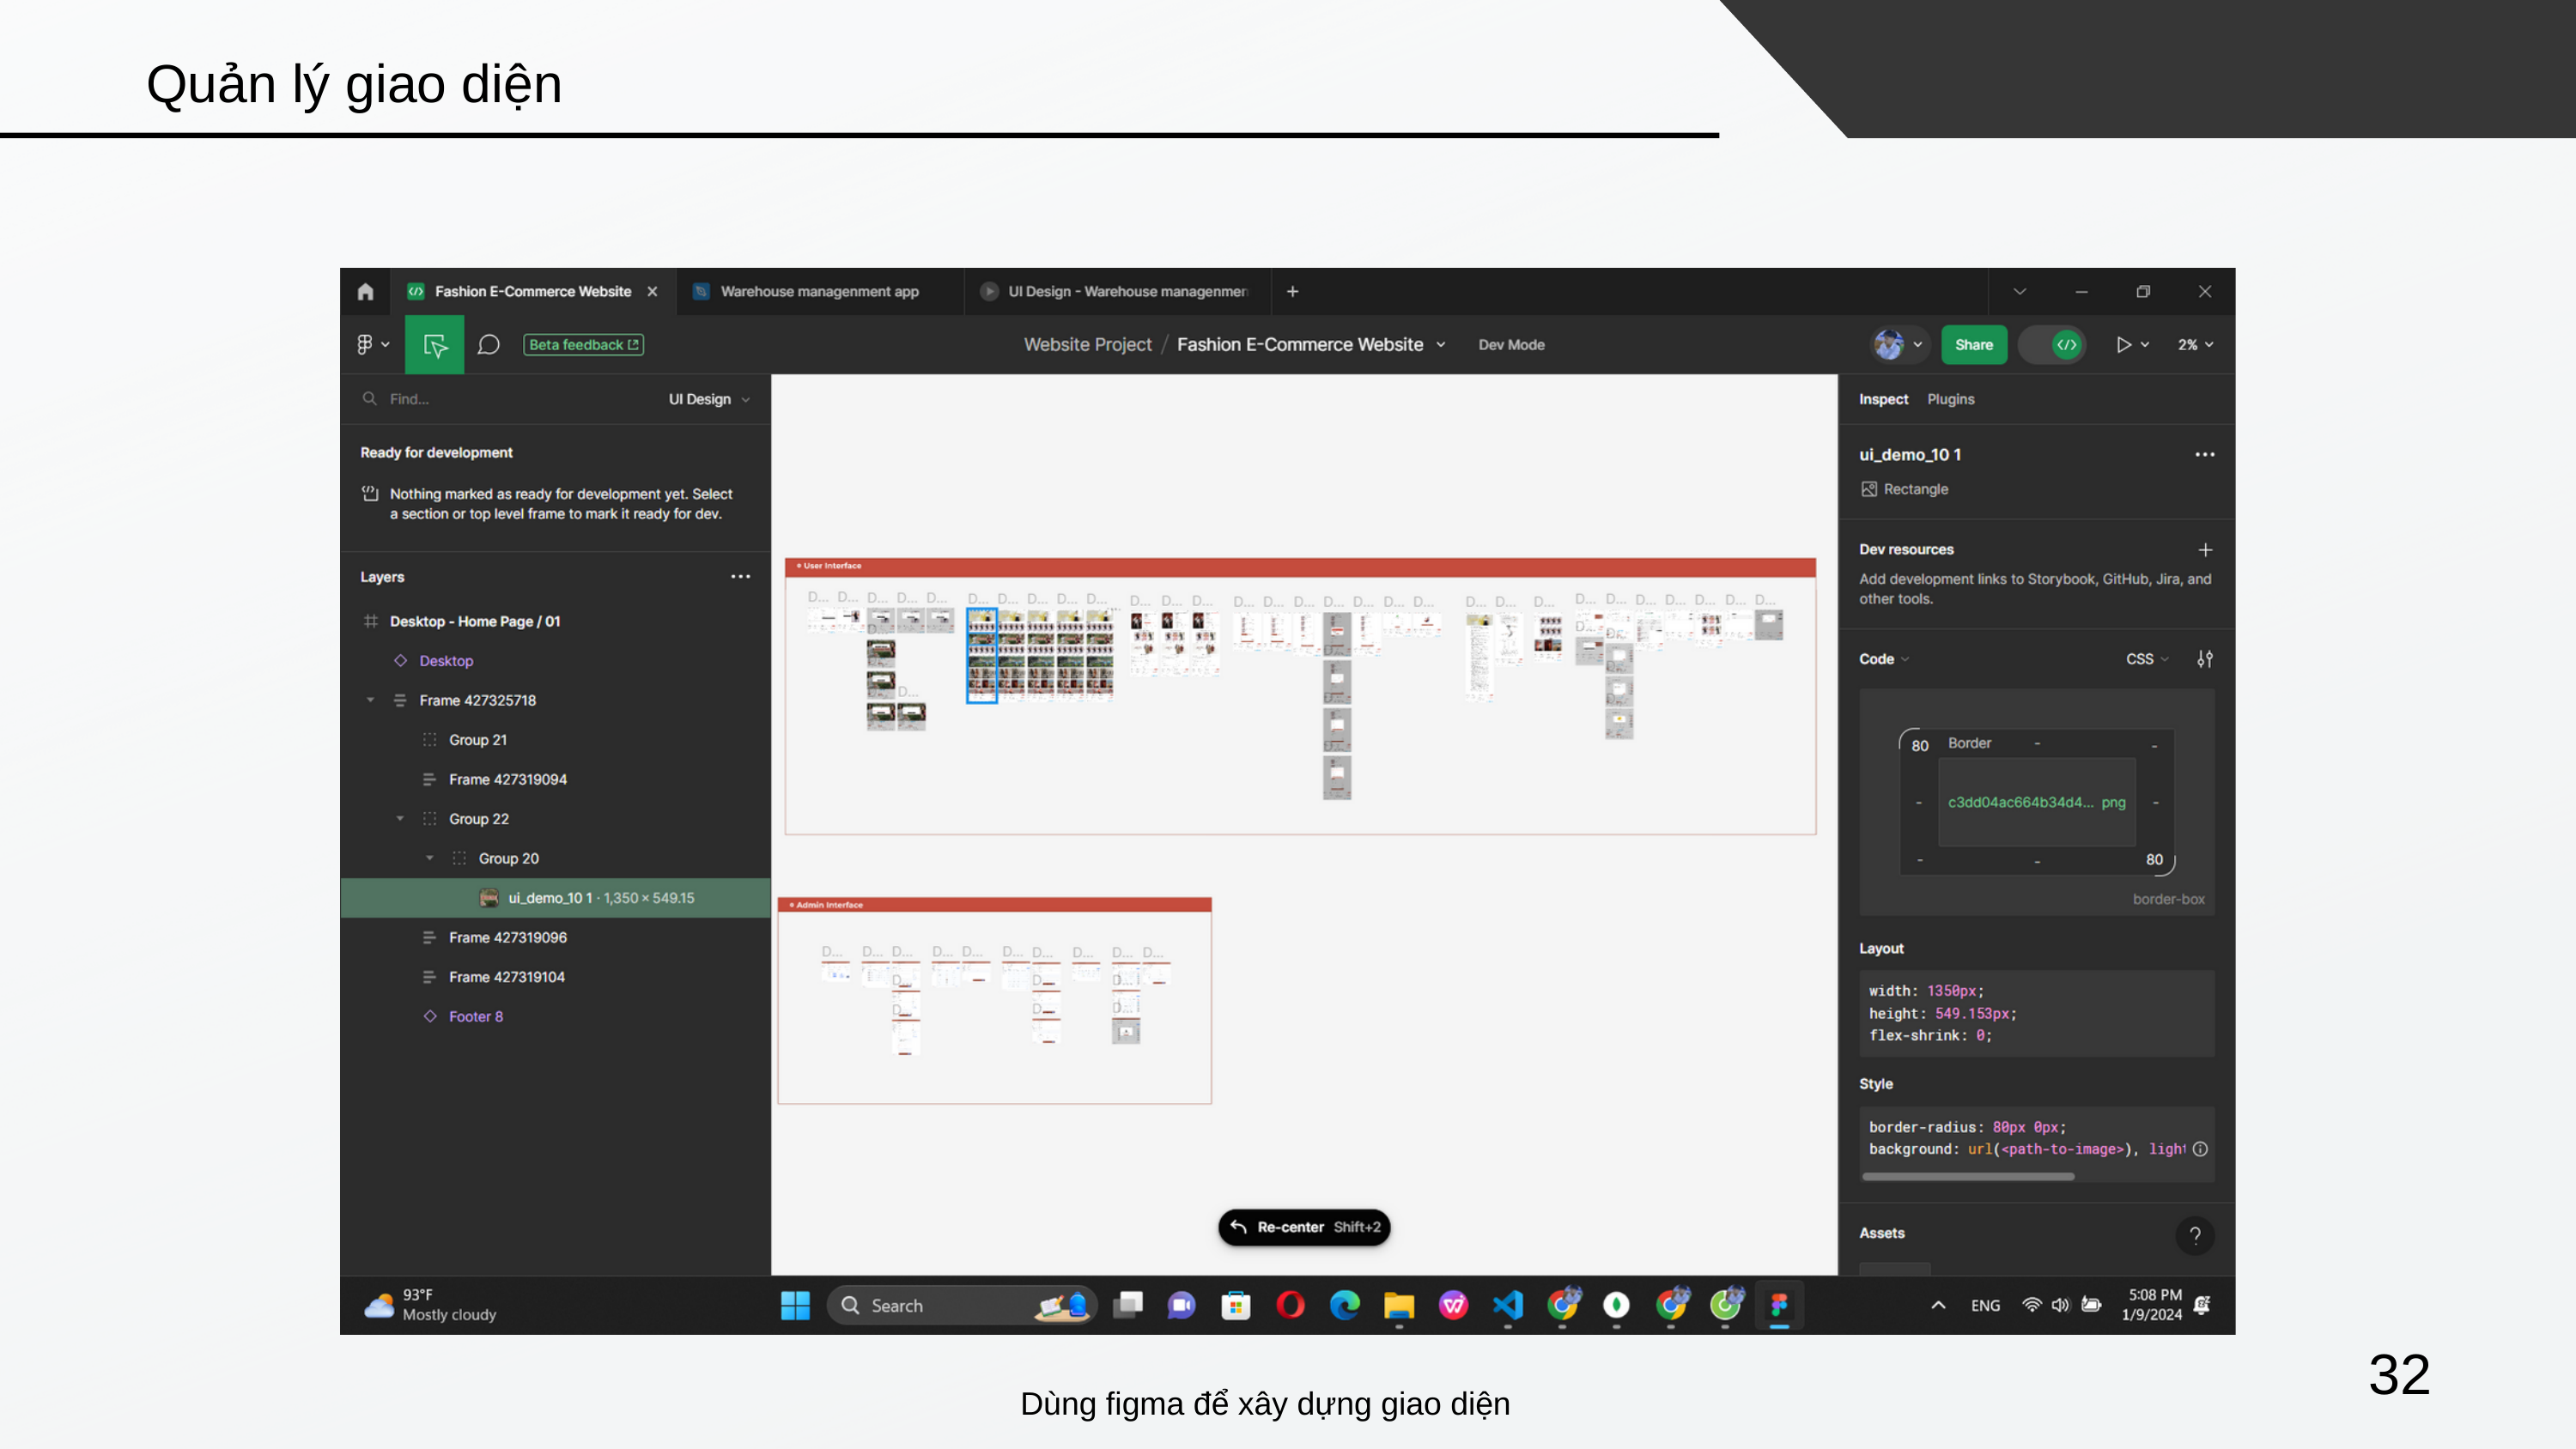

Quản lý giao diện

32
Dùng figma để xây dựng giao diện